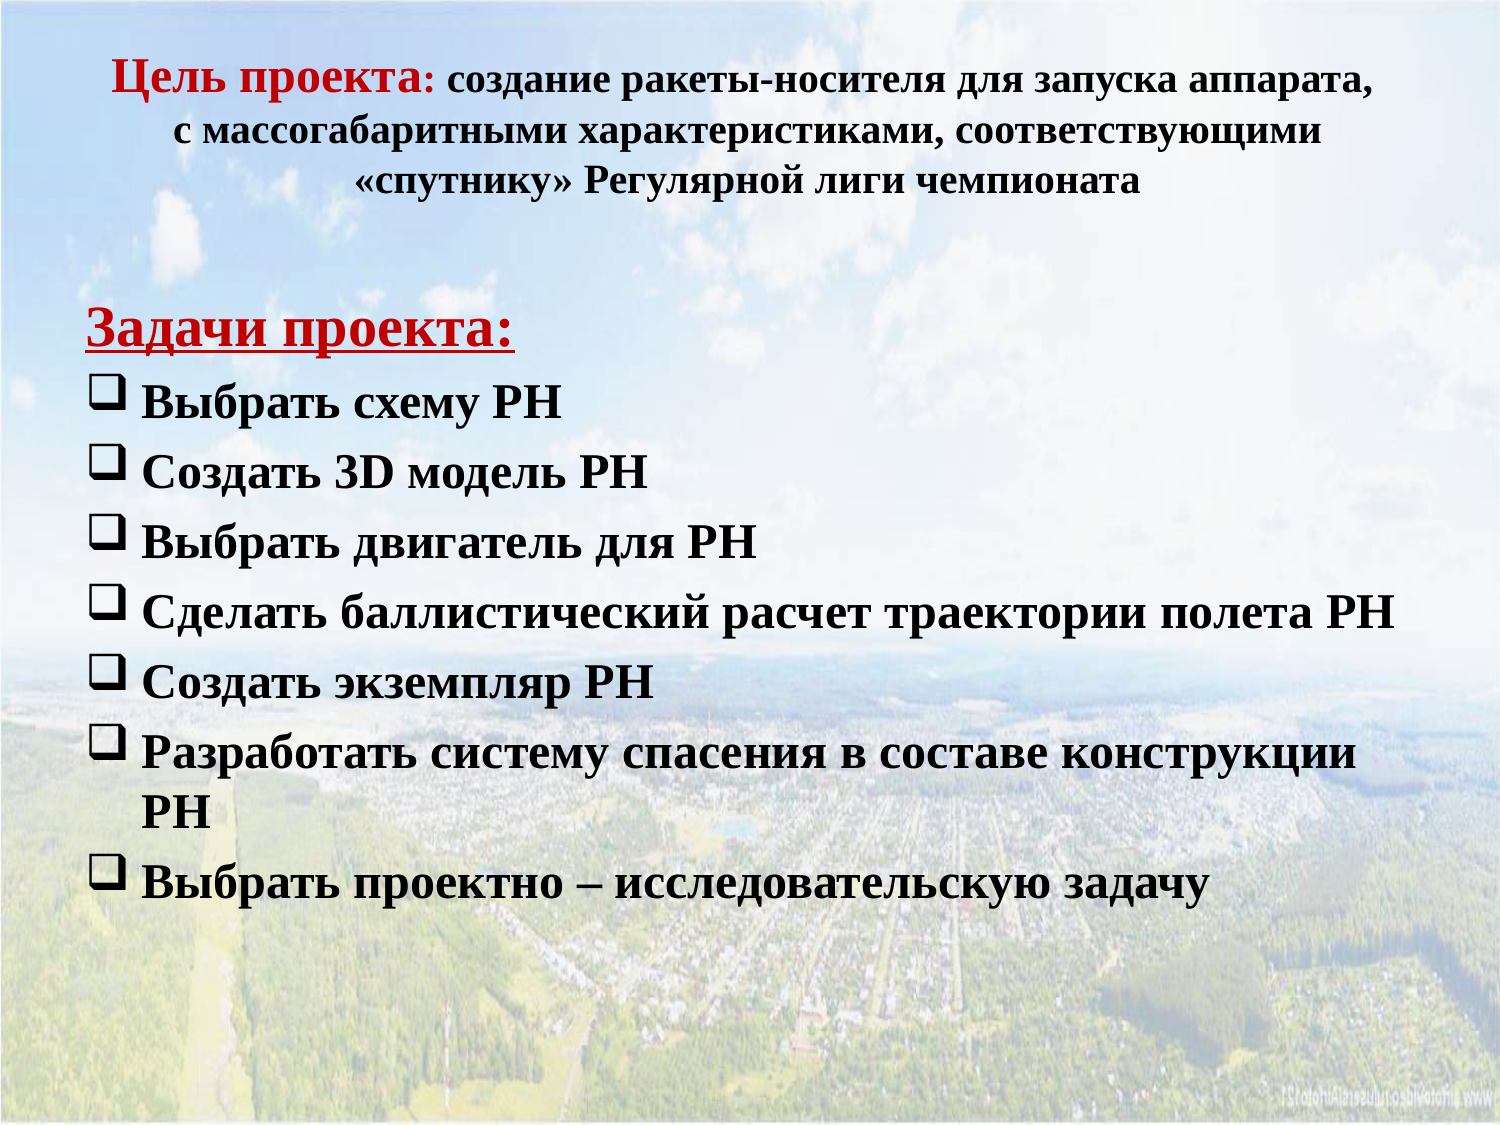

# Цель проекта: создание ракеты-носителя для запуска аппарата, с массогабаритными характеристиками, соответствующими «спутнику» Регулярной лиги чемпионата
Задачи проекта:
Выбрать схему РН
Создать 3D модель РН
Выбрать двигатель для РН
Сделать баллистический расчет траектории полета РН
Создать экземпляр РН
Разработать систему спасения в составе конструкции РН
Выбрать проектно – исследовательскую задачу